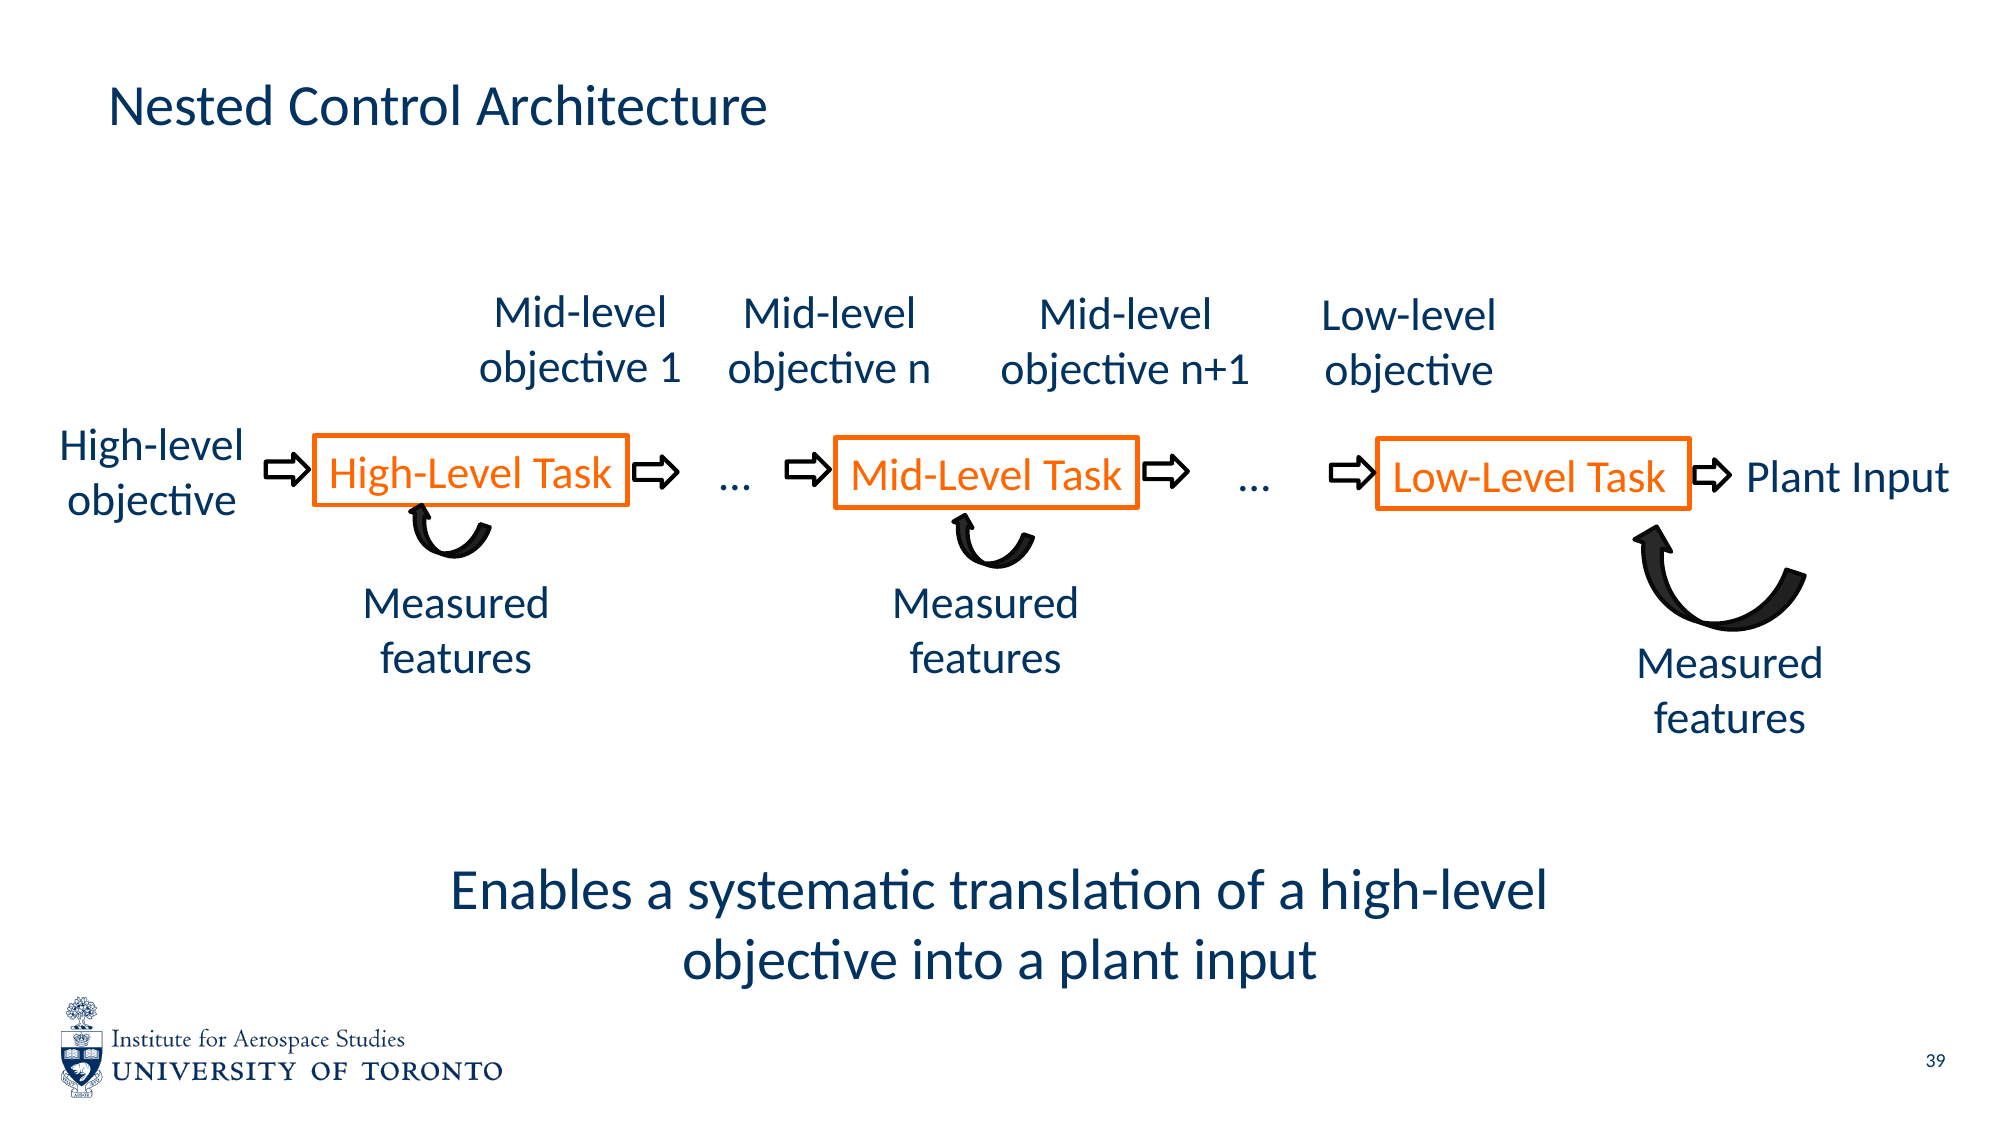

# Nested Control Architecture
Mid-level objective 1
High-level objective
High-Level Task

Measured features

Mid-level objective n
Mid-level objective n+1
Mid-Level Task

Measured features

Low-level objective
Low-Level Task
Plant Input

Measured features

…
…
Enables a systematic translation of a high-level objective into a plant input

39